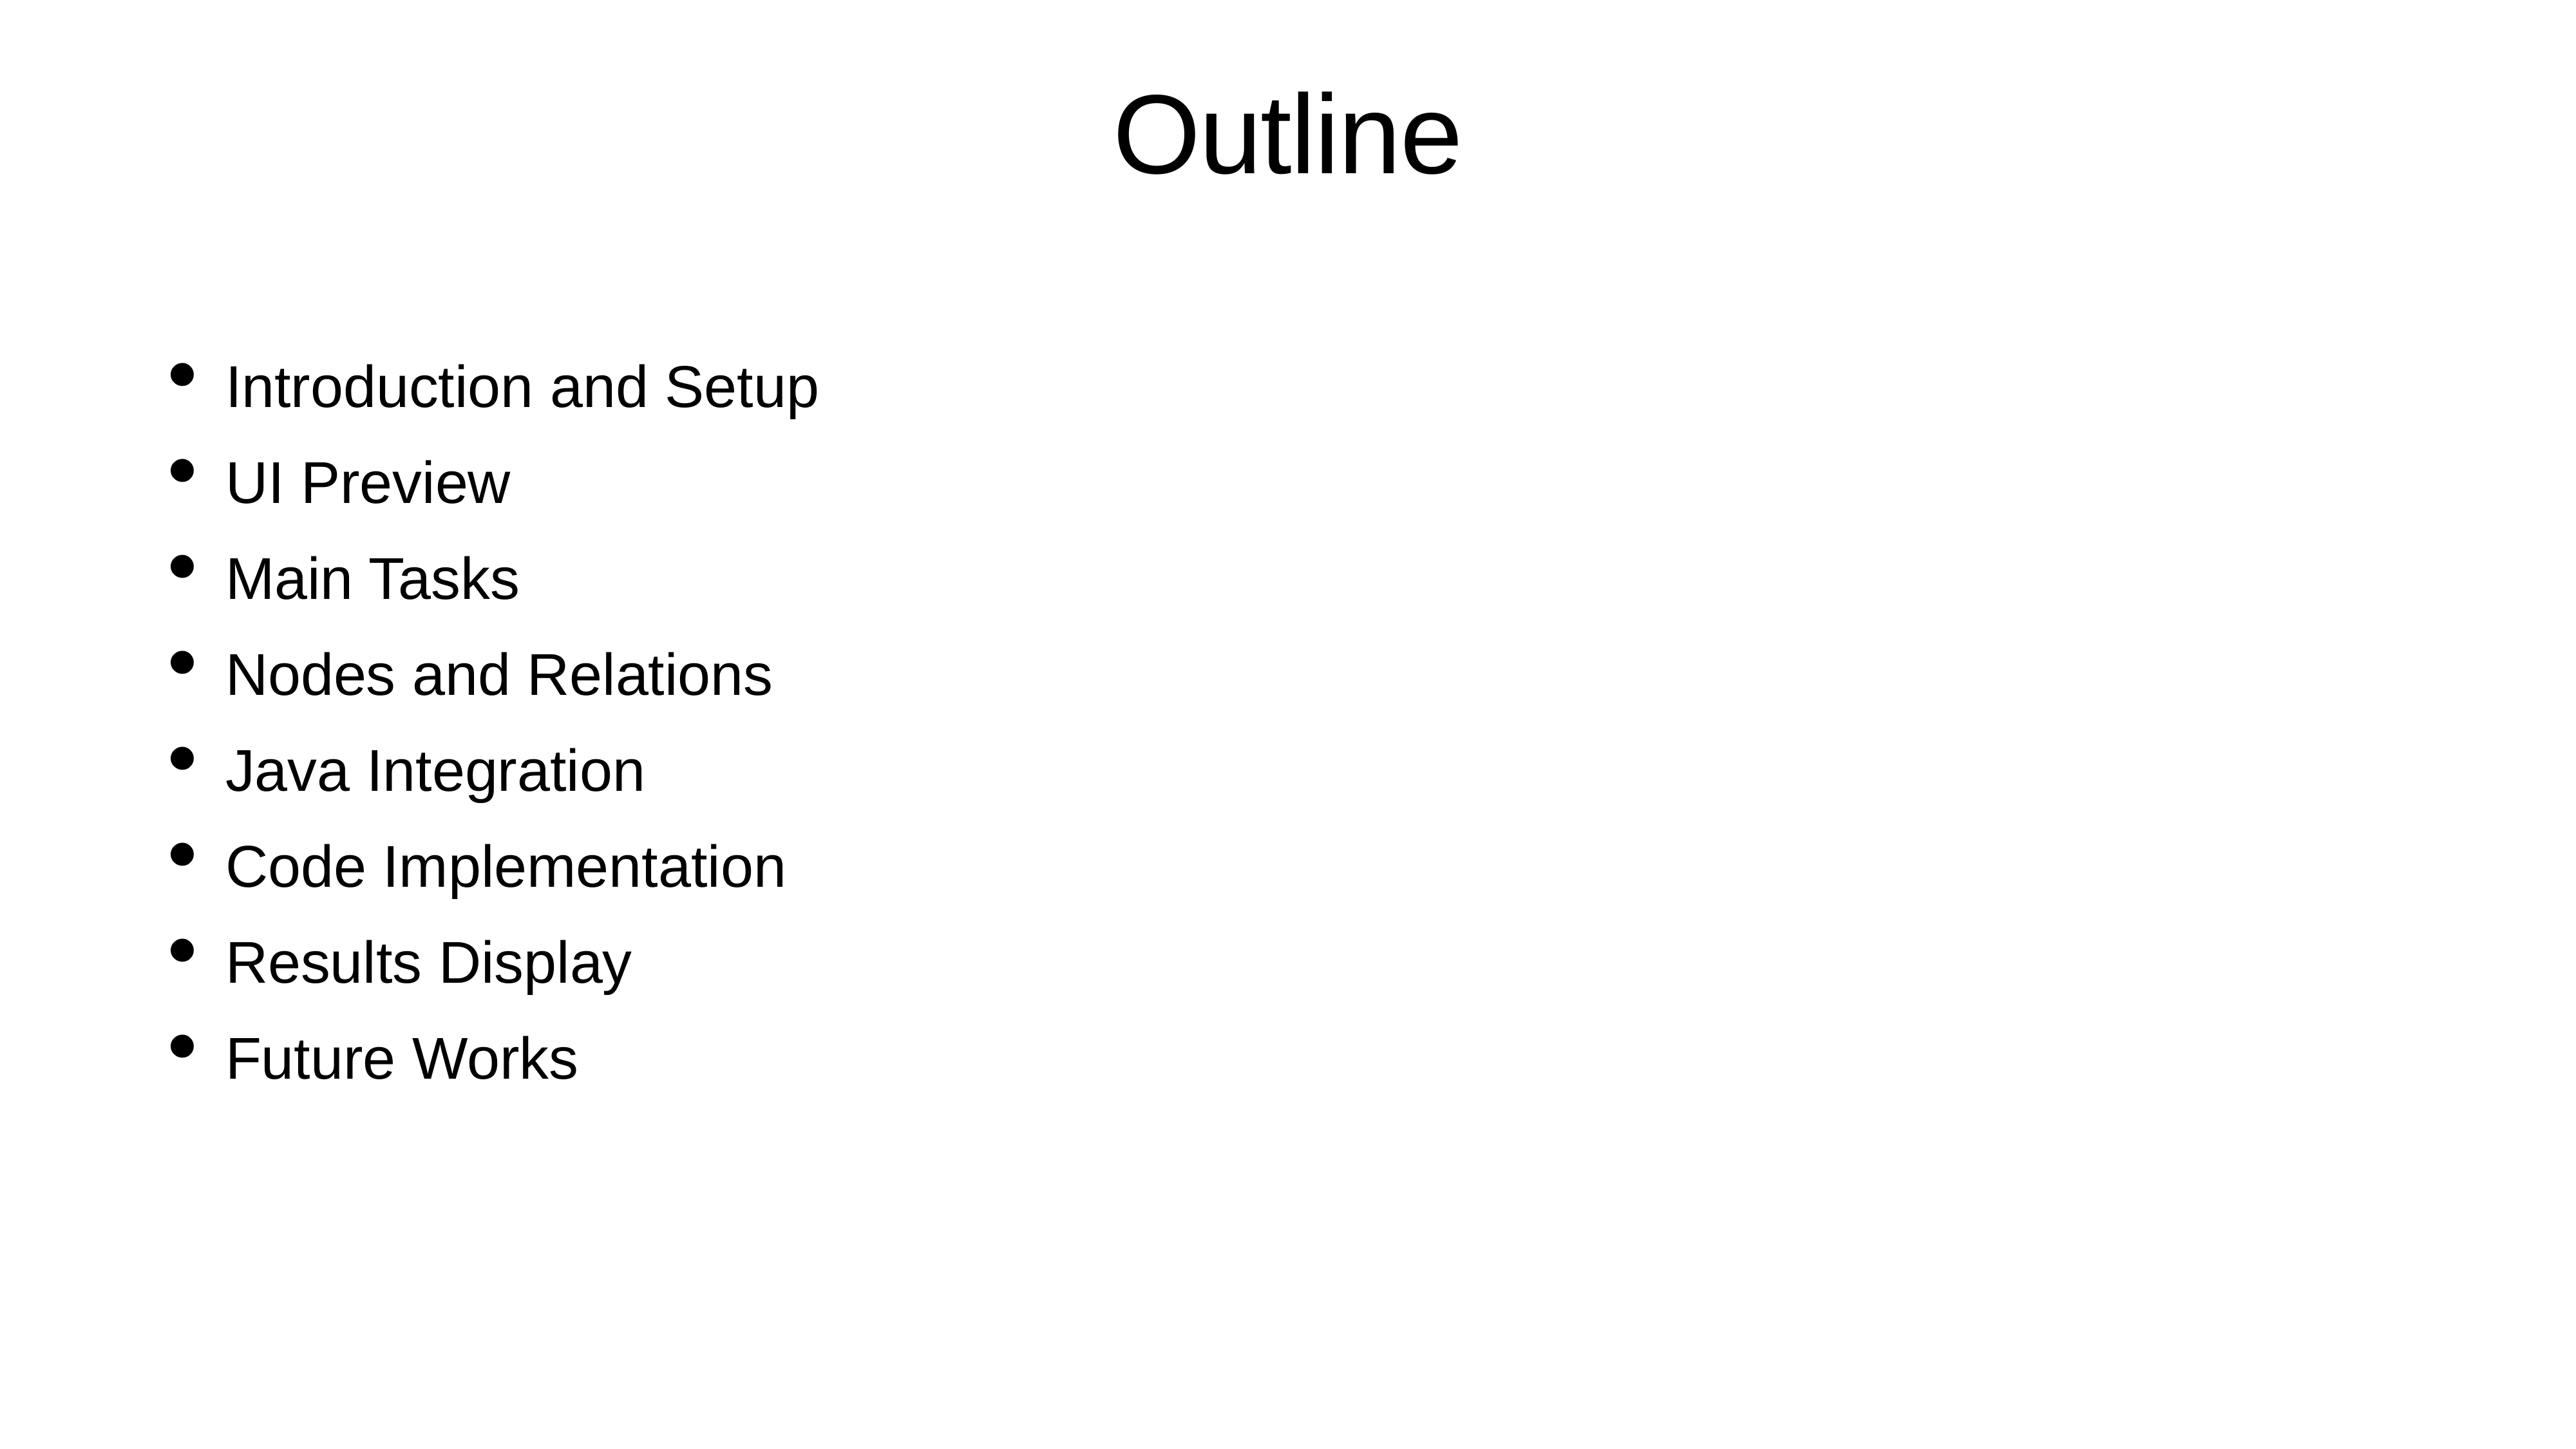

# Outline
Introduction and Setup
UI Preview
Main Tasks
Nodes and Relations
Java Integration
Code Implementation
Results Display
Future Works